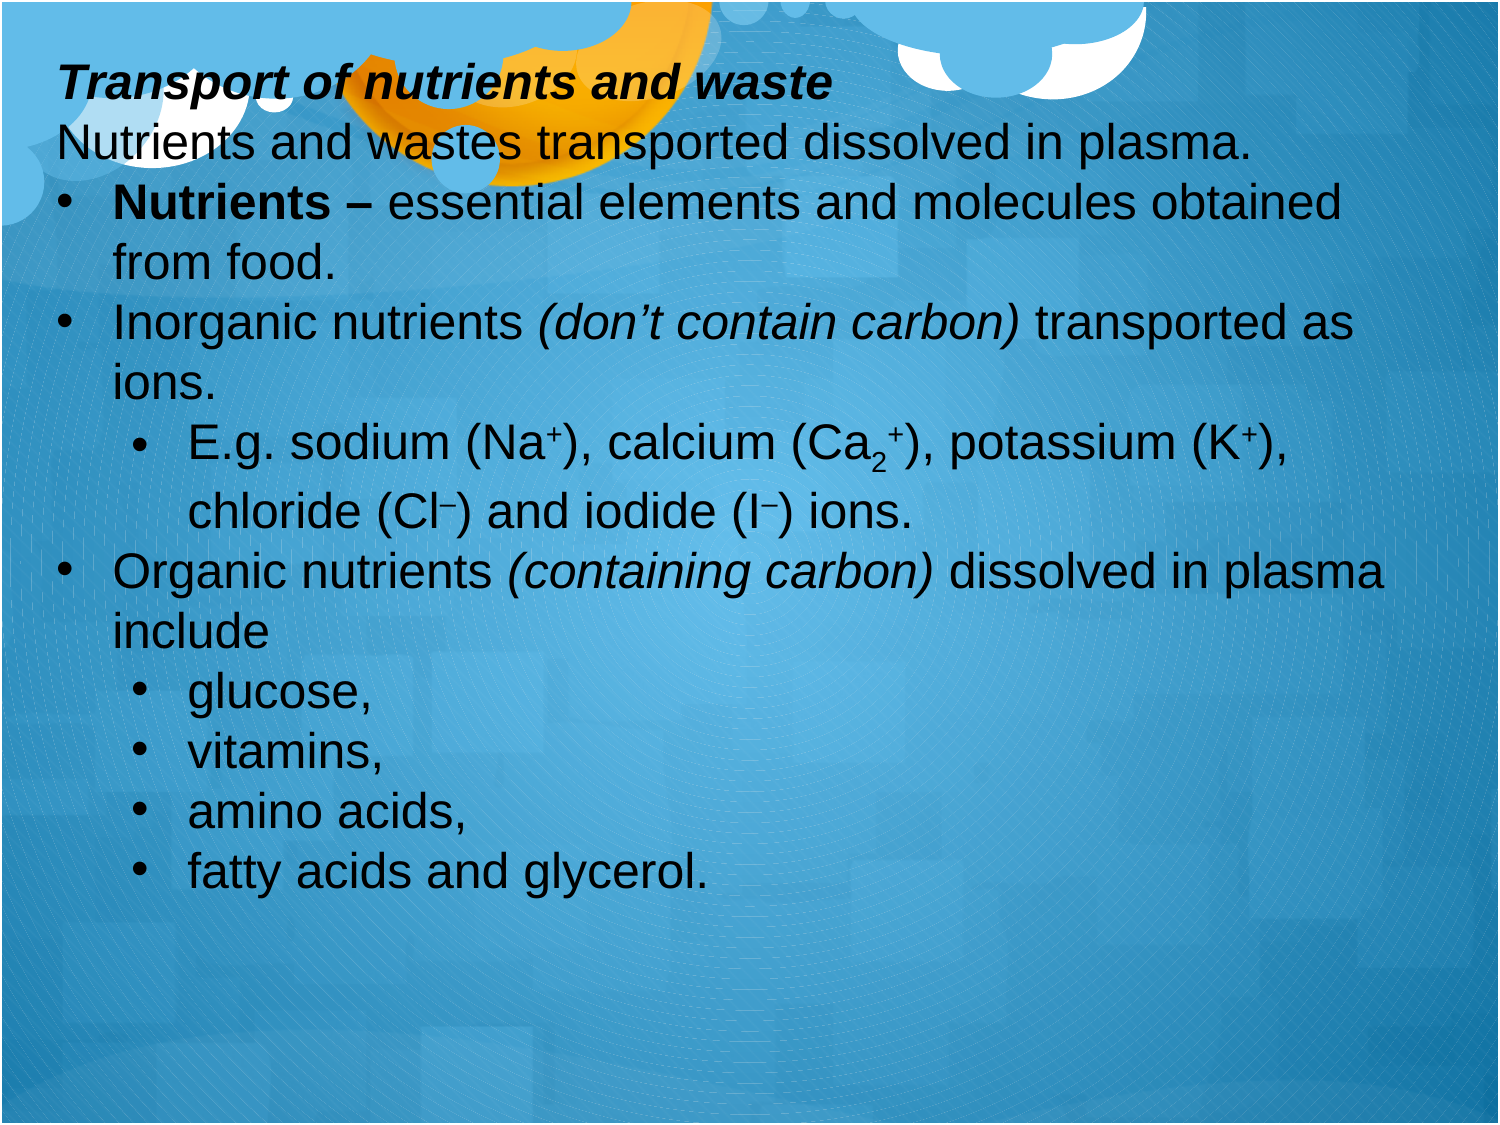

Transport of nutrients and waste
Nutrients and wastes transported dissolved in plasma.
Nutrients – essential elements and molecules obtained from food.
Inorganic nutrients (don’t contain carbon) transported as ions.
E.g. sodium (Na+), calcium (Ca2+), potassium (K+), chloride (Cl–) and iodide (I–) ions.
Organic nutrients (containing carbon) dissolved in plasma include
glucose,
vitamins,
amino acids,
fatty acids and glycerol.